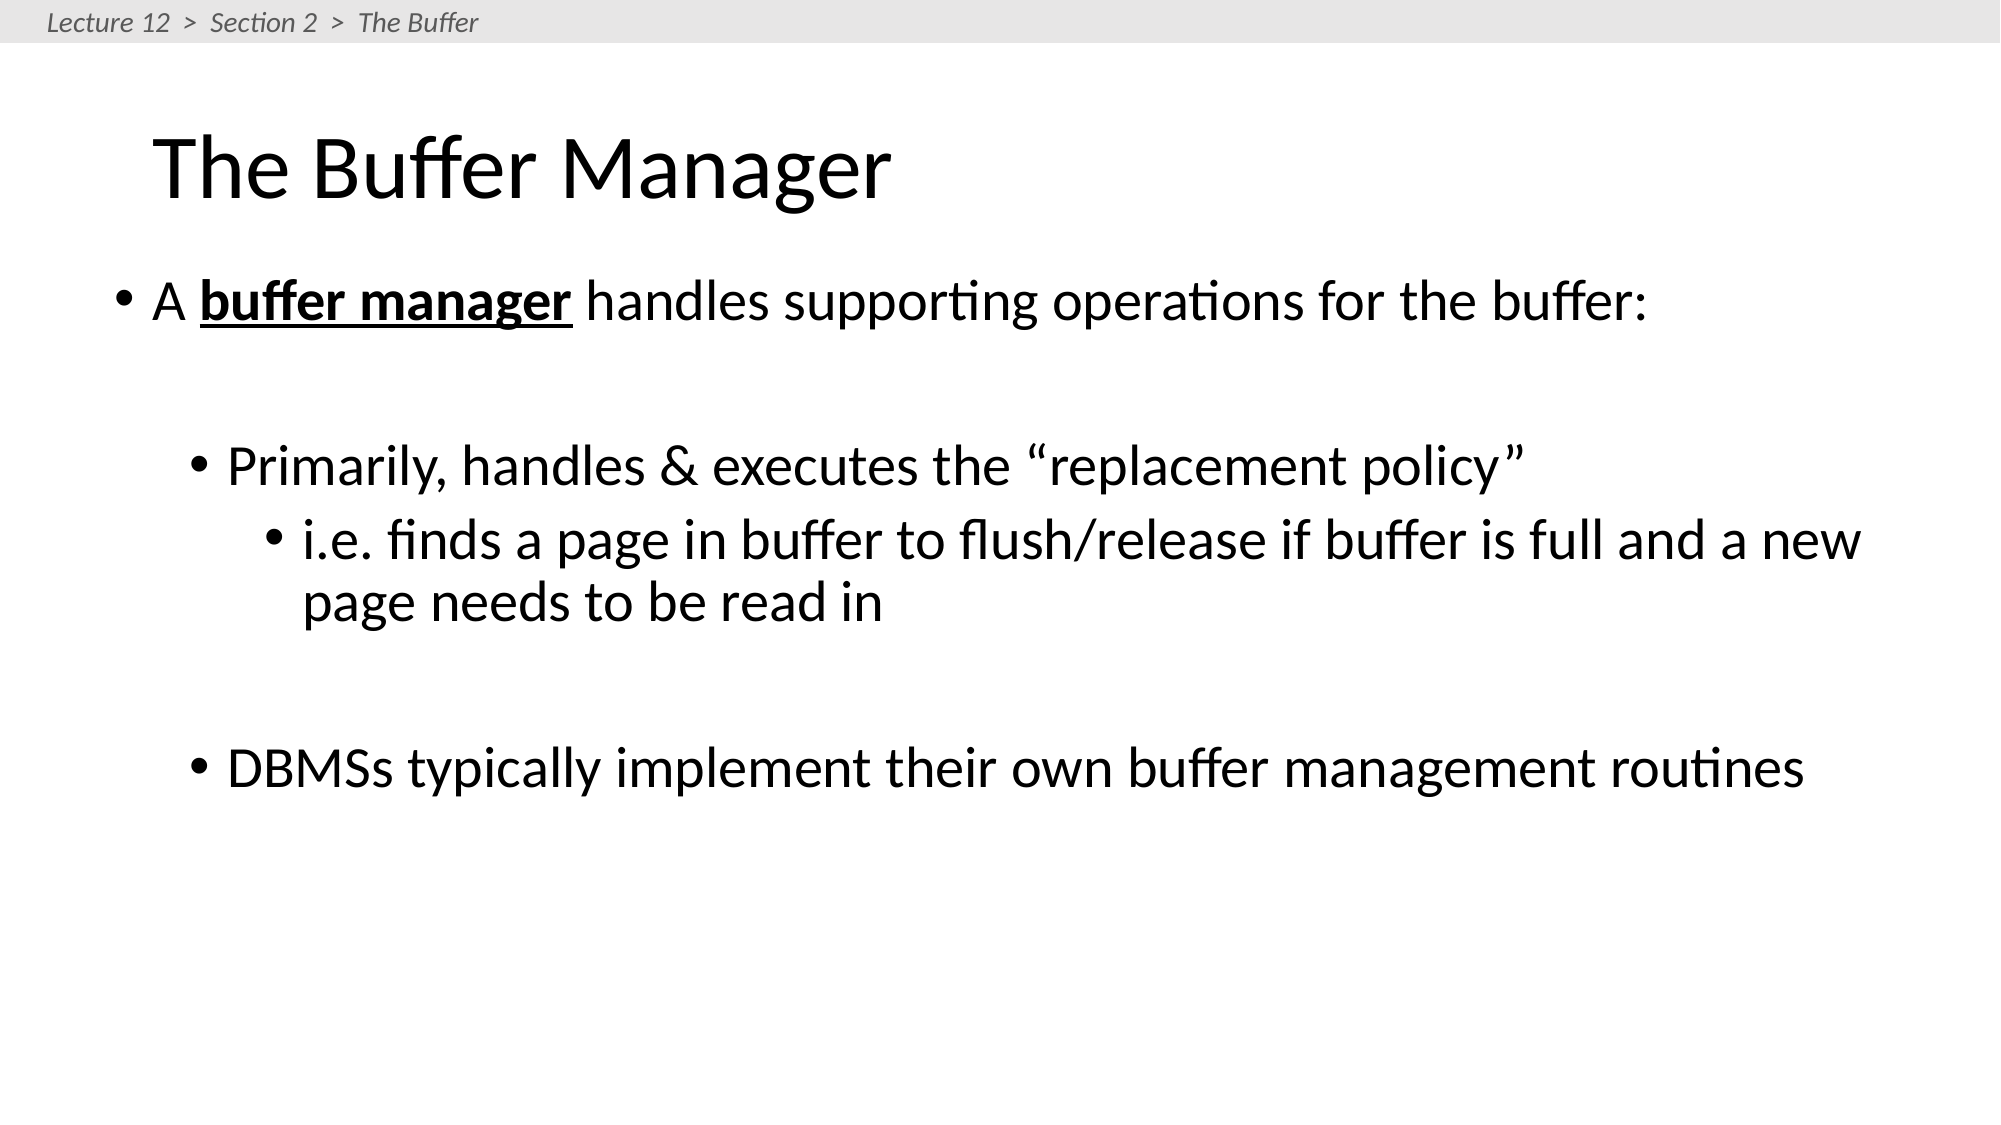

Lecture 12  >  Section 2  >  The Buffer
# The Buffer Manager
A buffer manager handles supporting operations for the buffer:

Primarily, handles & executes the “replacement policy”
i.e. finds a page in buffer to flush/release if buffer is full and a new page needs to be read in

DBMSs typically implement their own buffer management routines